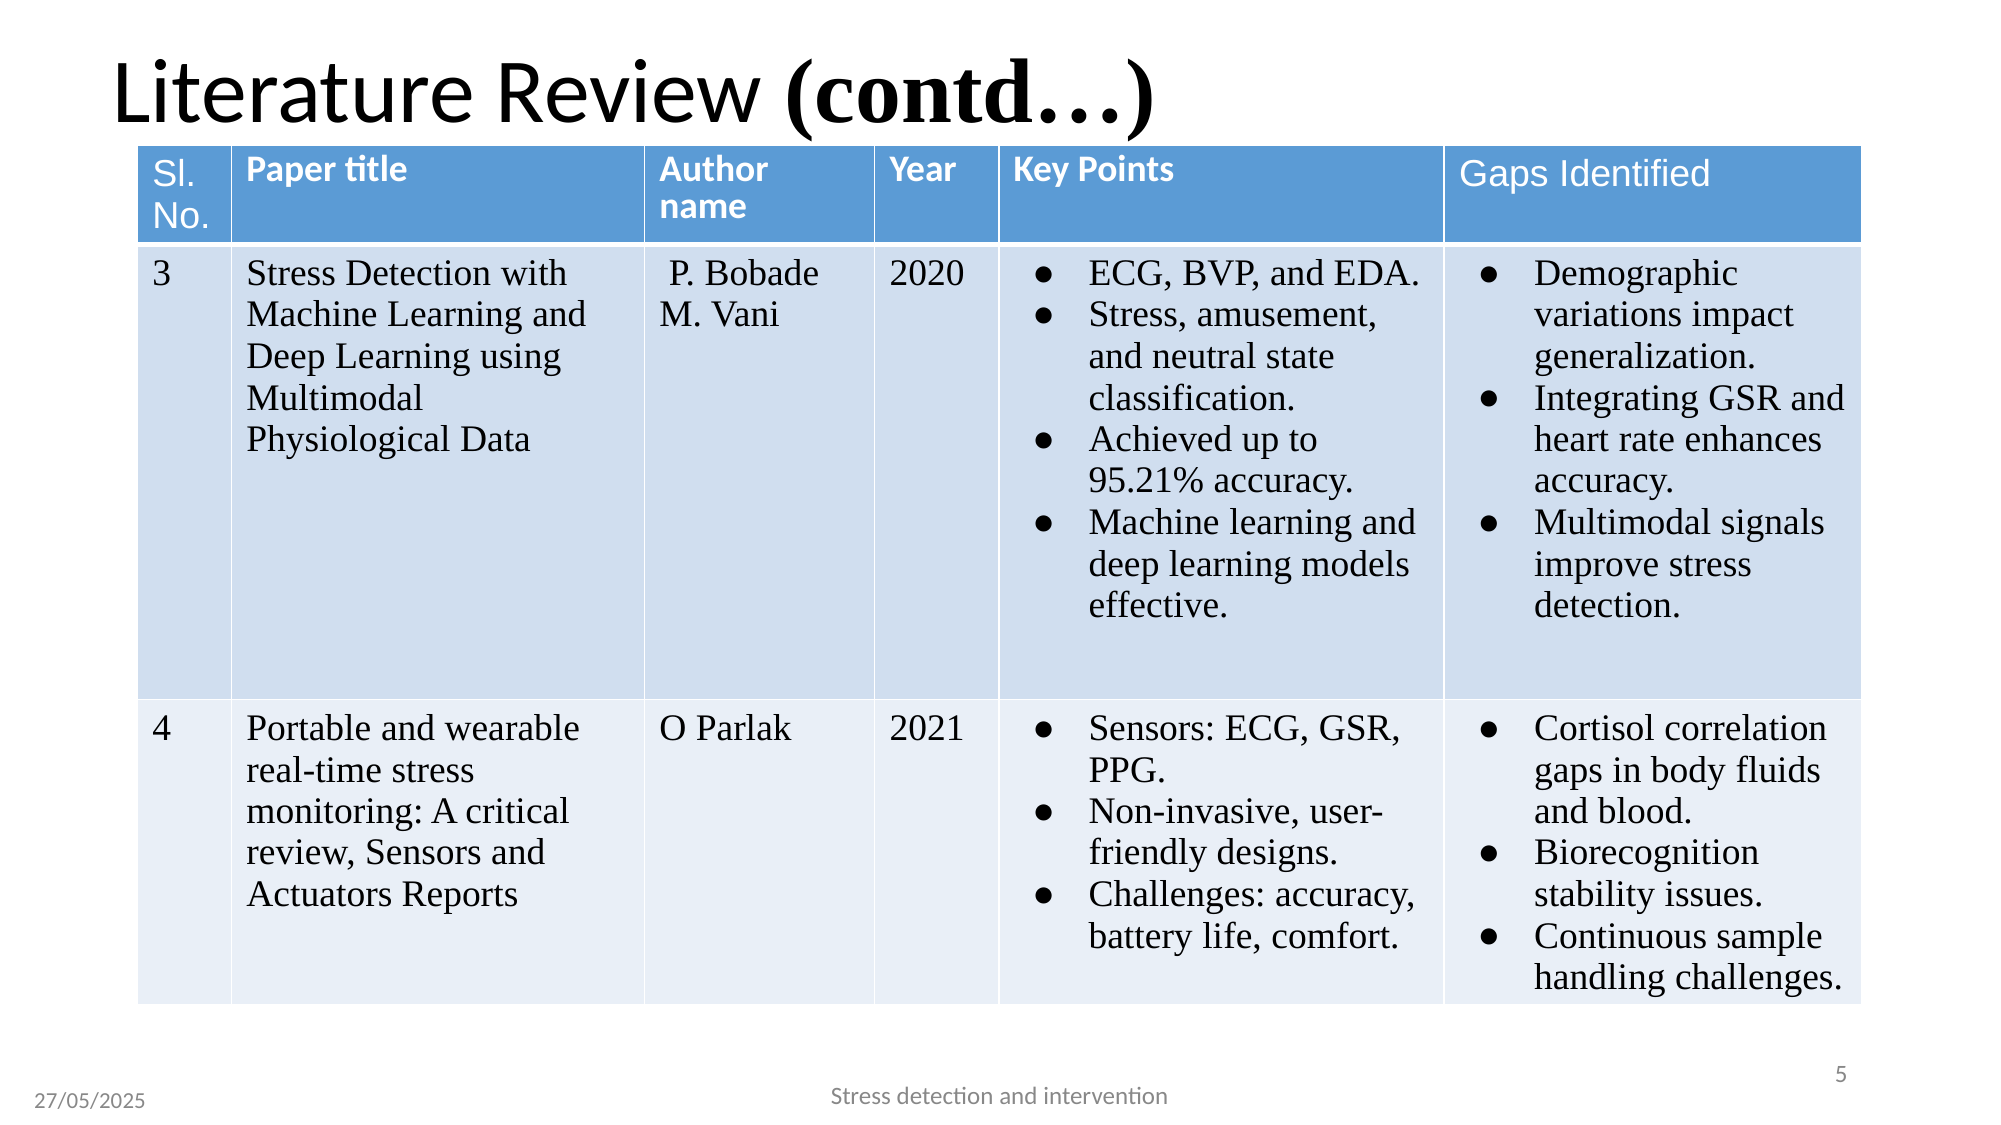

# Literature Review (contd…)
| Sl. No. | Paper title | Author name | Year | Key Points | Gaps Identified |
| --- | --- | --- | --- | --- | --- |
| 3 | Stress Detection with Machine Learning and Deep Learning using Multimodal Physiological Data | P. Bobade M. Vani | 2020 | ECG, BVP, and EDA. Stress, amusement, and neutral state classification. Achieved up to 95.21% accuracy. Machine learning and deep learning models effective. | Demographic variations impact generalization. Integrating GSR and heart rate enhances accuracy. Multimodal signals improve stress detection. |
| 4 | Portable and wearable real-time stress monitoring: A critical review, Sensors and Actuators Reports | O Parlak | 2021 | Sensors: ECG, GSR, PPG. Non-invasive, user-friendly designs. Challenges: accuracy, battery life, comfort. | Cortisol correlation gaps in body fluids and blood. Biorecognition stability issues. Continuous sample handling challenges. |
5
Stress detection and intervention
27/05/2025